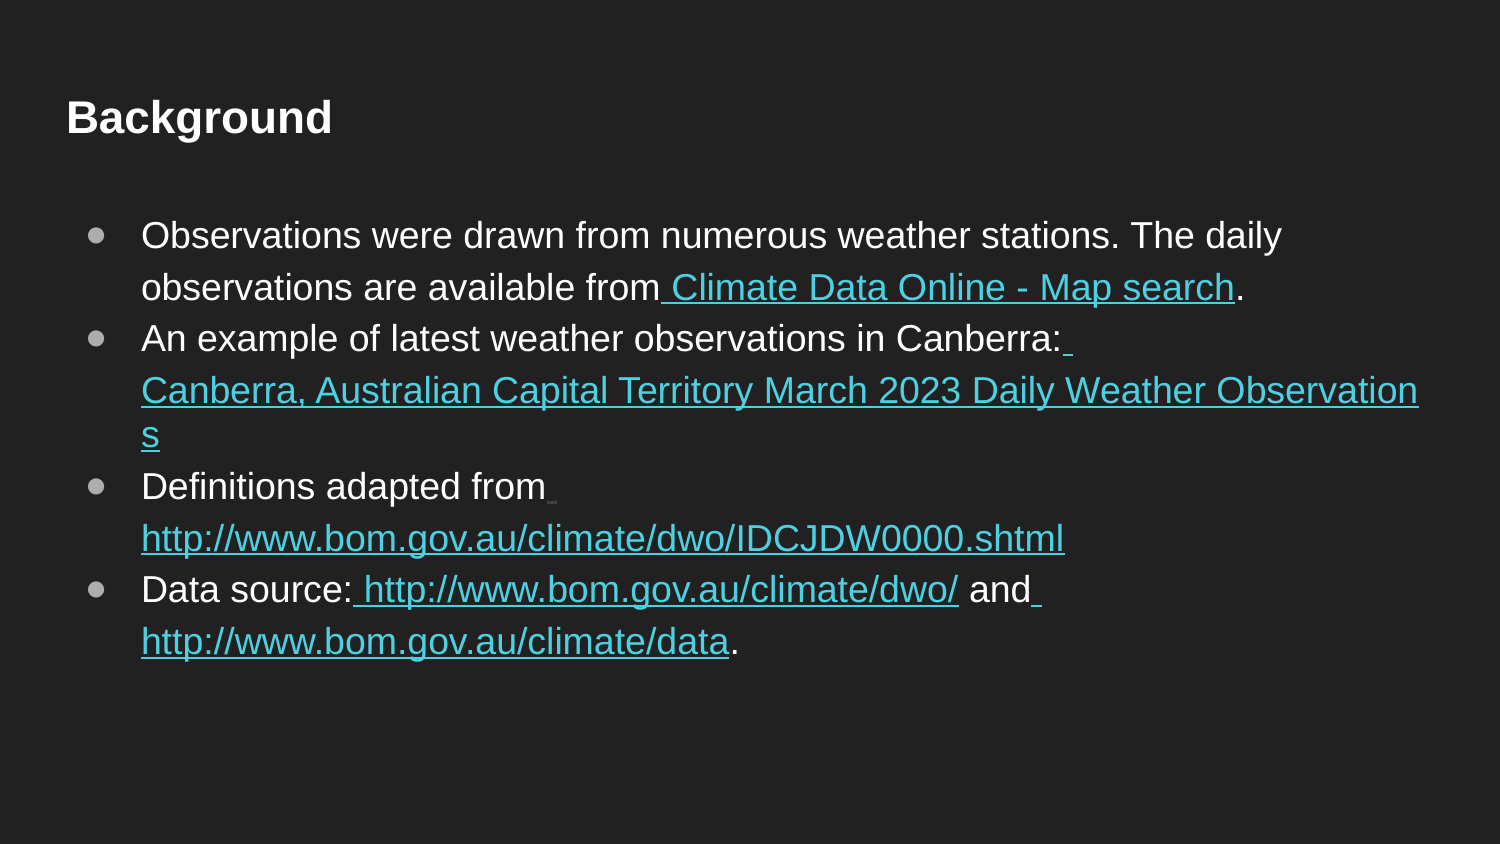

# Background
Observations were drawn from numerous weather stations. The daily observations are available from Climate Data Online - Map search.
An example of latest weather observations in Canberra: Canberra, Australian Capital Territory March 2023 Daily Weather Observations
Definitions adapted from http://www.bom.gov.au/climate/dwo/IDCJDW0000.shtml
Data source: http://www.bom.gov.au/climate/dwo/ and http://www.bom.gov.au/climate/data.